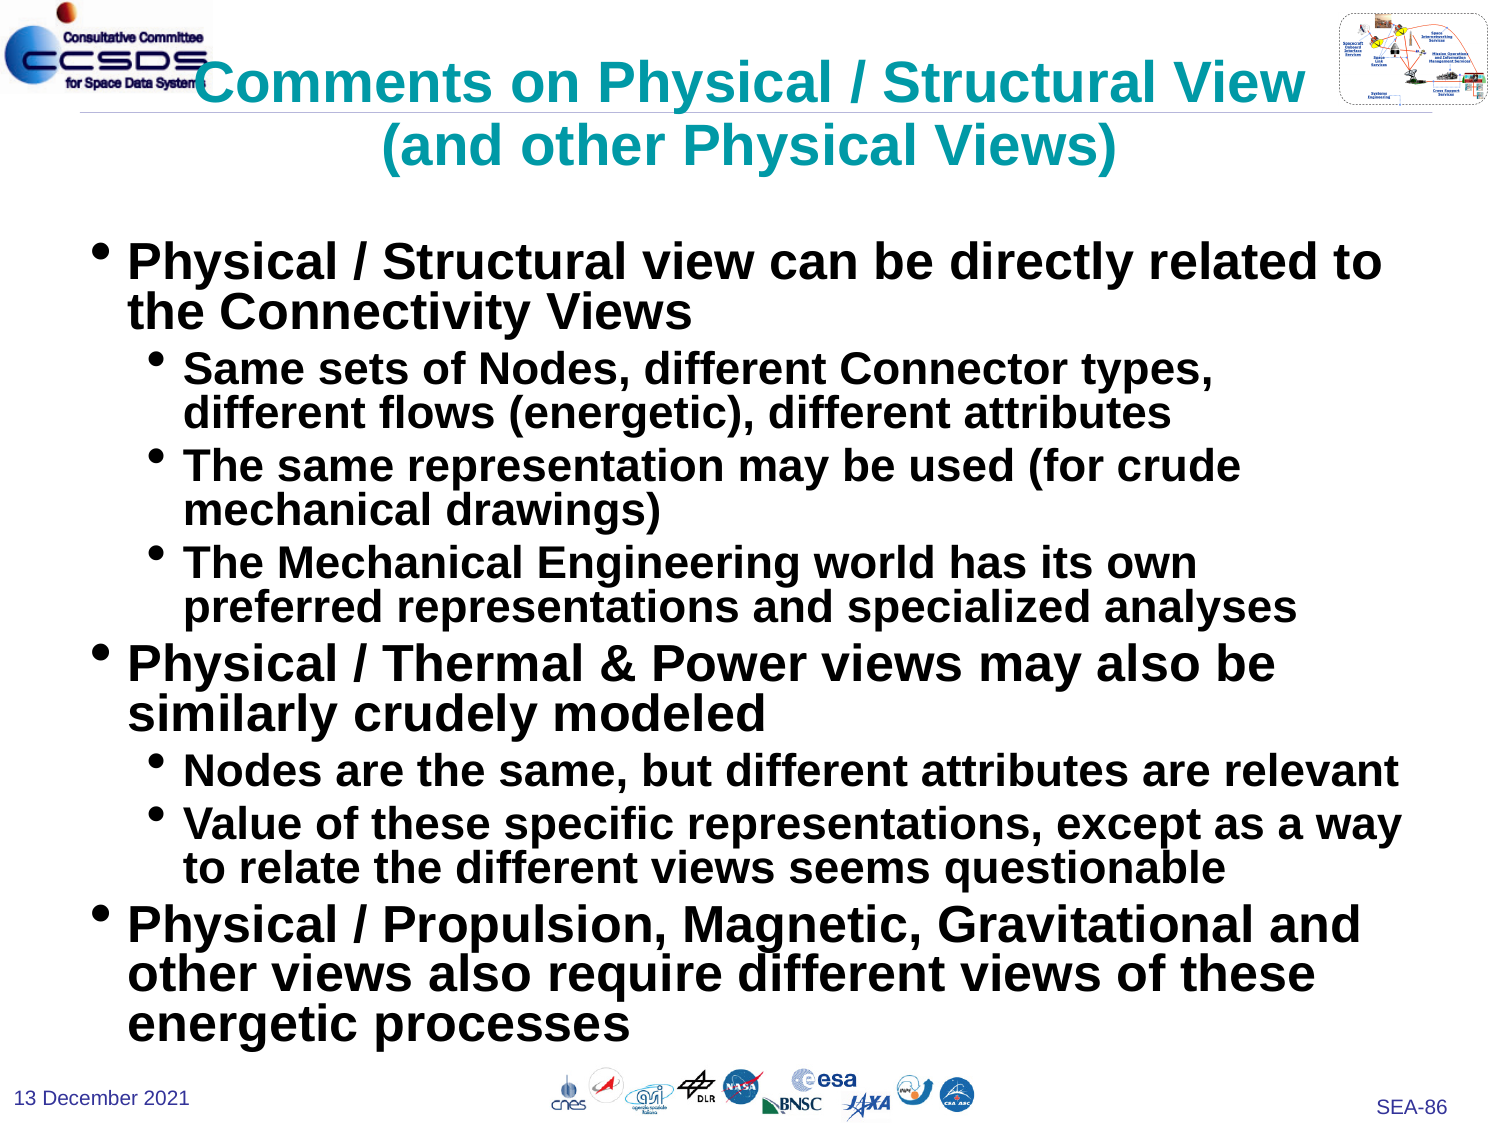

# Comments on Physical / Structural View (and other Physical Views)
Physical / Structural view can be directly related to the Connectivity Views
Same sets of Nodes, different Connector types, different flows (energetic), different attributes
The same representation may be used (for crude mechanical drawings)
The Mechanical Engineering world has its own preferred representations and specialized analyses
Physical / Thermal & Power views may also be similarly crudely modeled
Nodes are the same, but different attributes are relevant
Value of these specific representations, except as a way to relate the different views seems questionable
Physical / Propulsion, Magnetic, Gravitational and other views also require different views of these energetic processes
13 December 2021